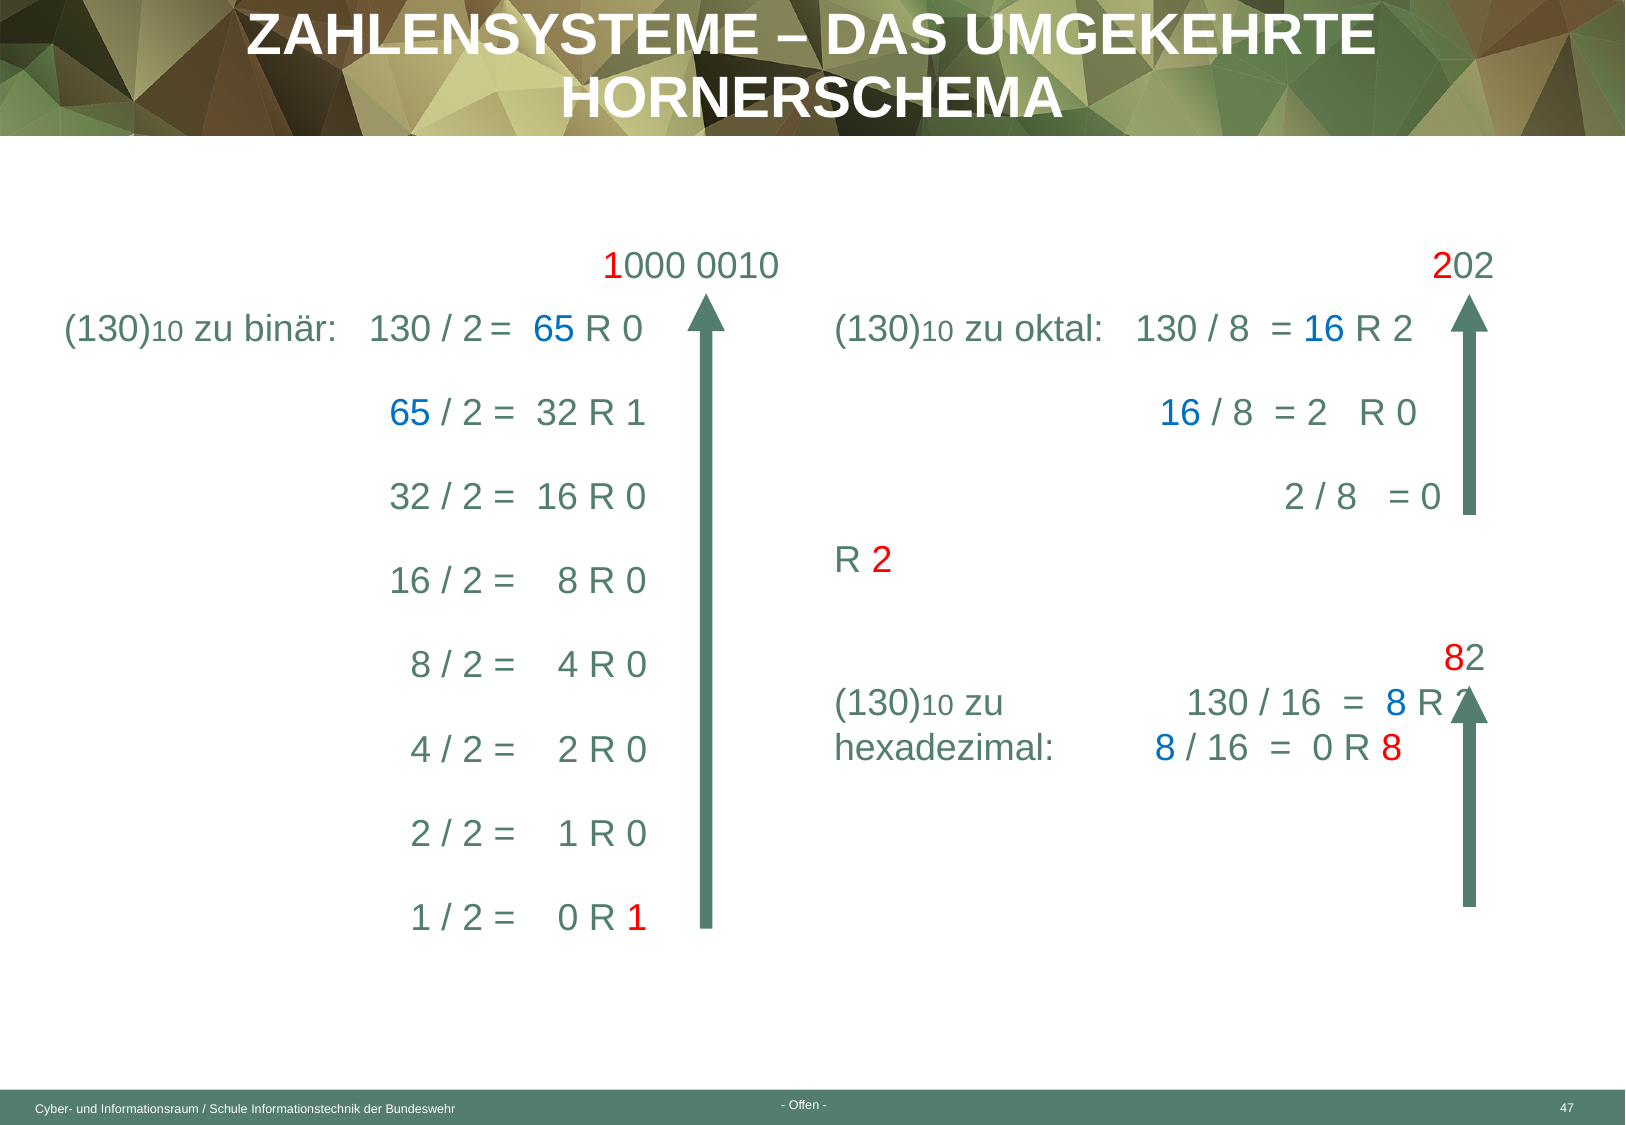

Zahlensysteme – Das umgekehrte hornerschema
1000 0010
202
(130)10 zu binär:   130 / 2 =  65 R 0
                               65 / 2 =  32 R 1
                               32 / 2 =  16 R 0
                               16 / 2 =    8 R 0
                                 8 / 2 =    4 R 0
                                 4 / 2 =    2 R 0
                                 2 / 2 =    1 R 0
                                 1 / 2 =    0 R 1
(130)10 zu oktal:   130 / 8  = 16 R 2
                               16 / 8  = 2   R 0
			2 / 8   = 0   R 2
82
(130)10 zu 	     130 / 16  =  8 R 2
hexadezimal:          8 / 16   =  0 R 8
47